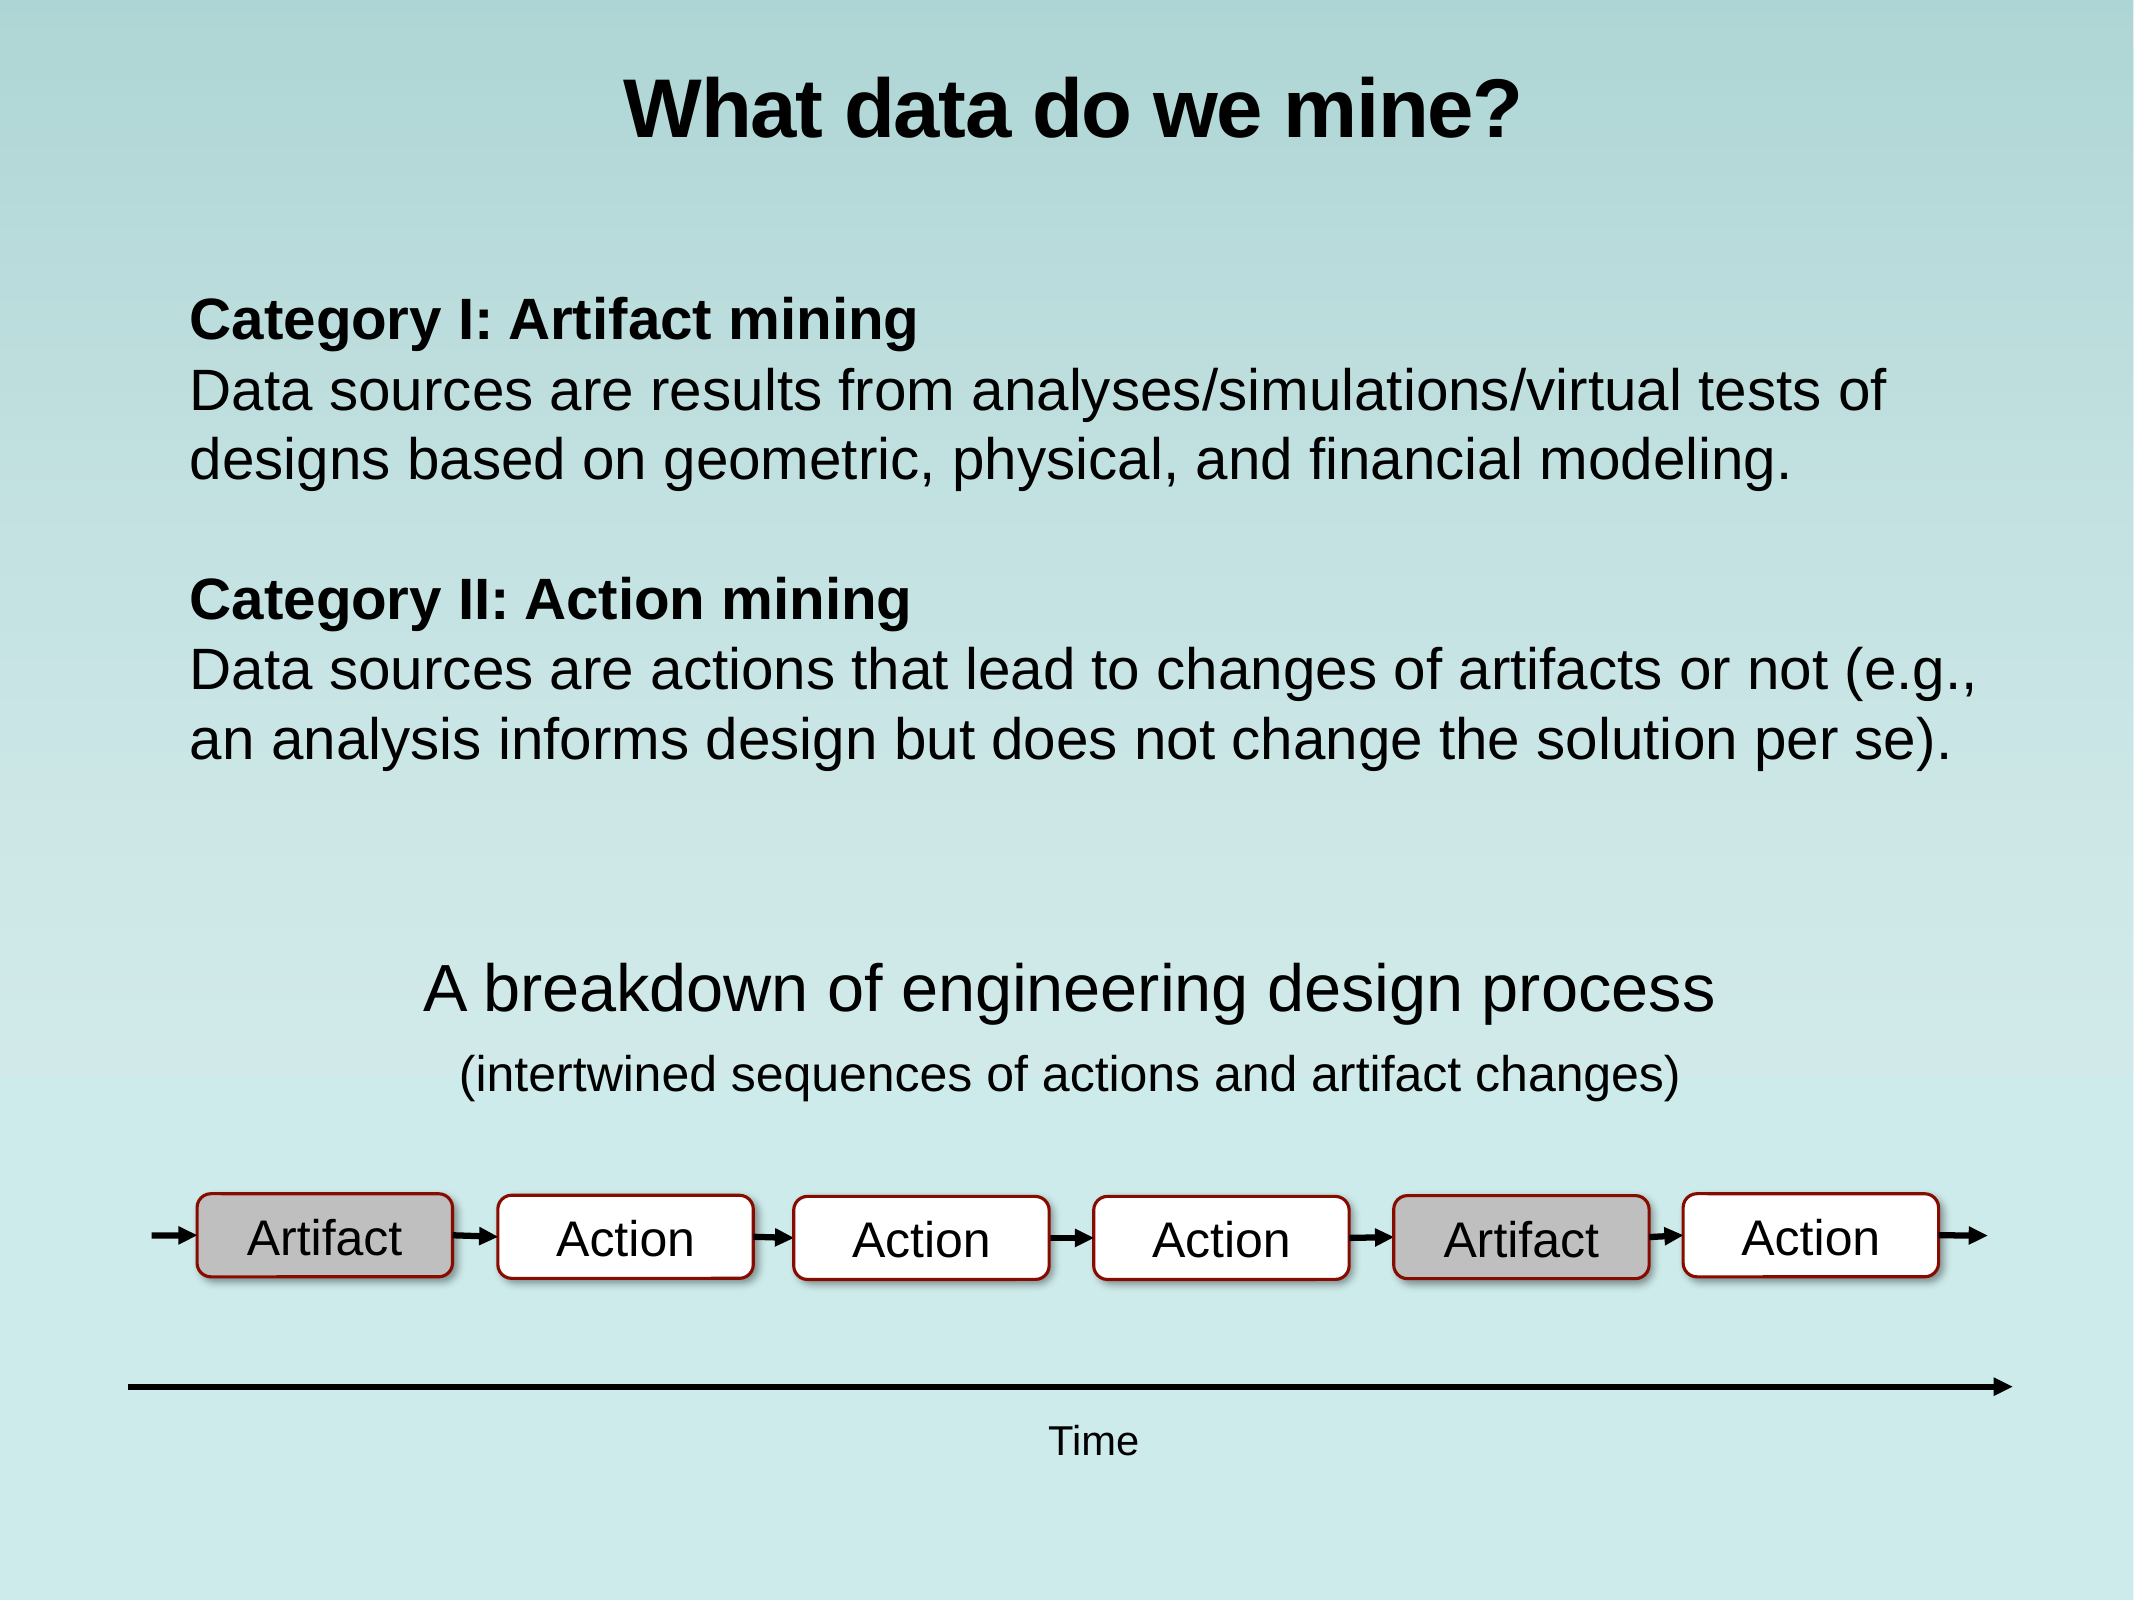

What data do we mine?
Category I: Artifact mining
Data sources are results from analyses/simulations/virtual tests of designs based on geometric, physical, and financial modeling.

Category II: Action mining
Data sources are actions that lead to changes of artifacts or not (e.g., an analysis informs design but does not change the solution per se).
A breakdown of engineering design process
(intertwined sequences of actions and artifact changes)
Artifact
Action
Action
Artifact
Action
Action
Time